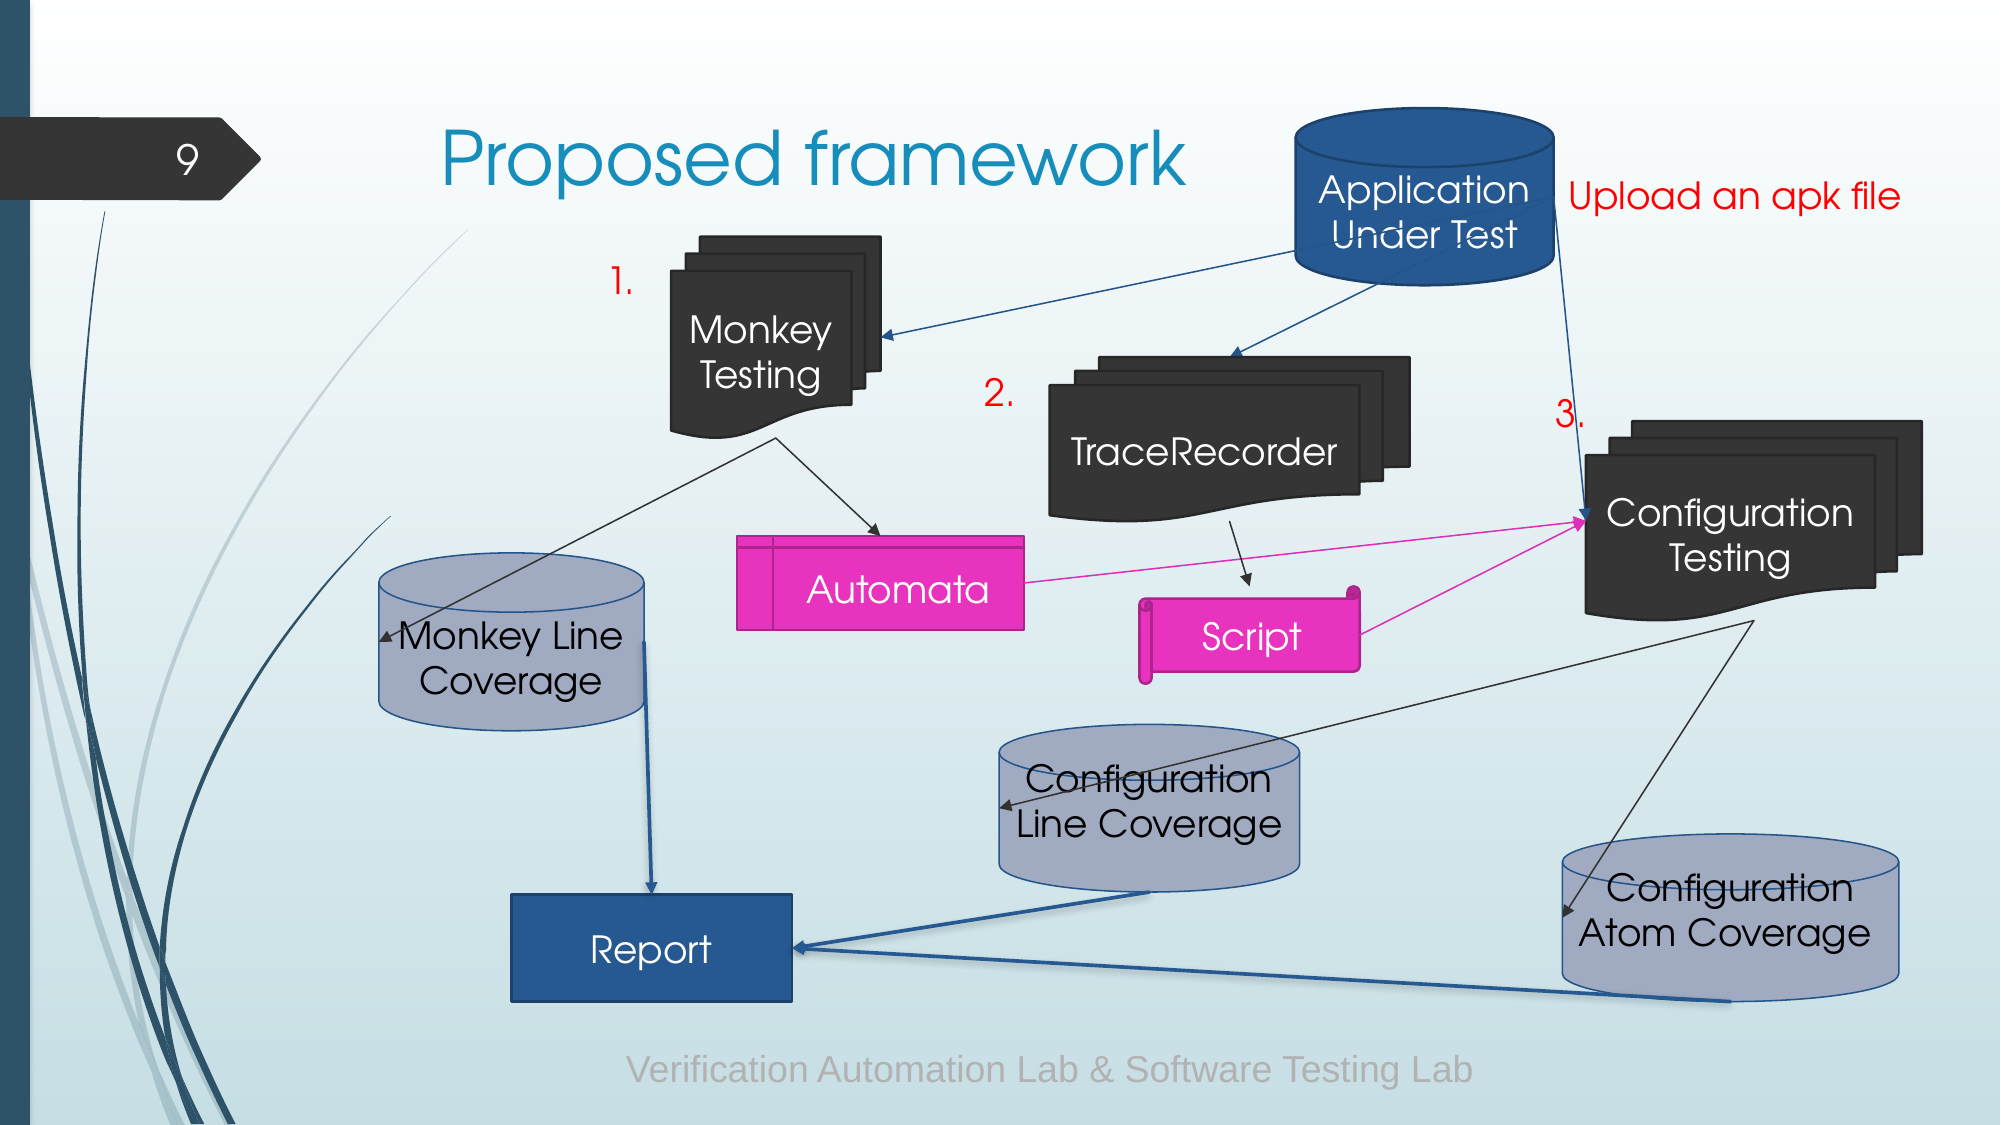

# Proposed framework
Application Under Test
9
Upload an apk file
Monkey Testing
1.
TraceRecorder
2.
3.
Configuration Testing
Automata
Monkey Line Coverage
Script
Configuration Line Coverage
Configuration Atom Coverage
Report
Verification Automation Lab & Software Testing Lab